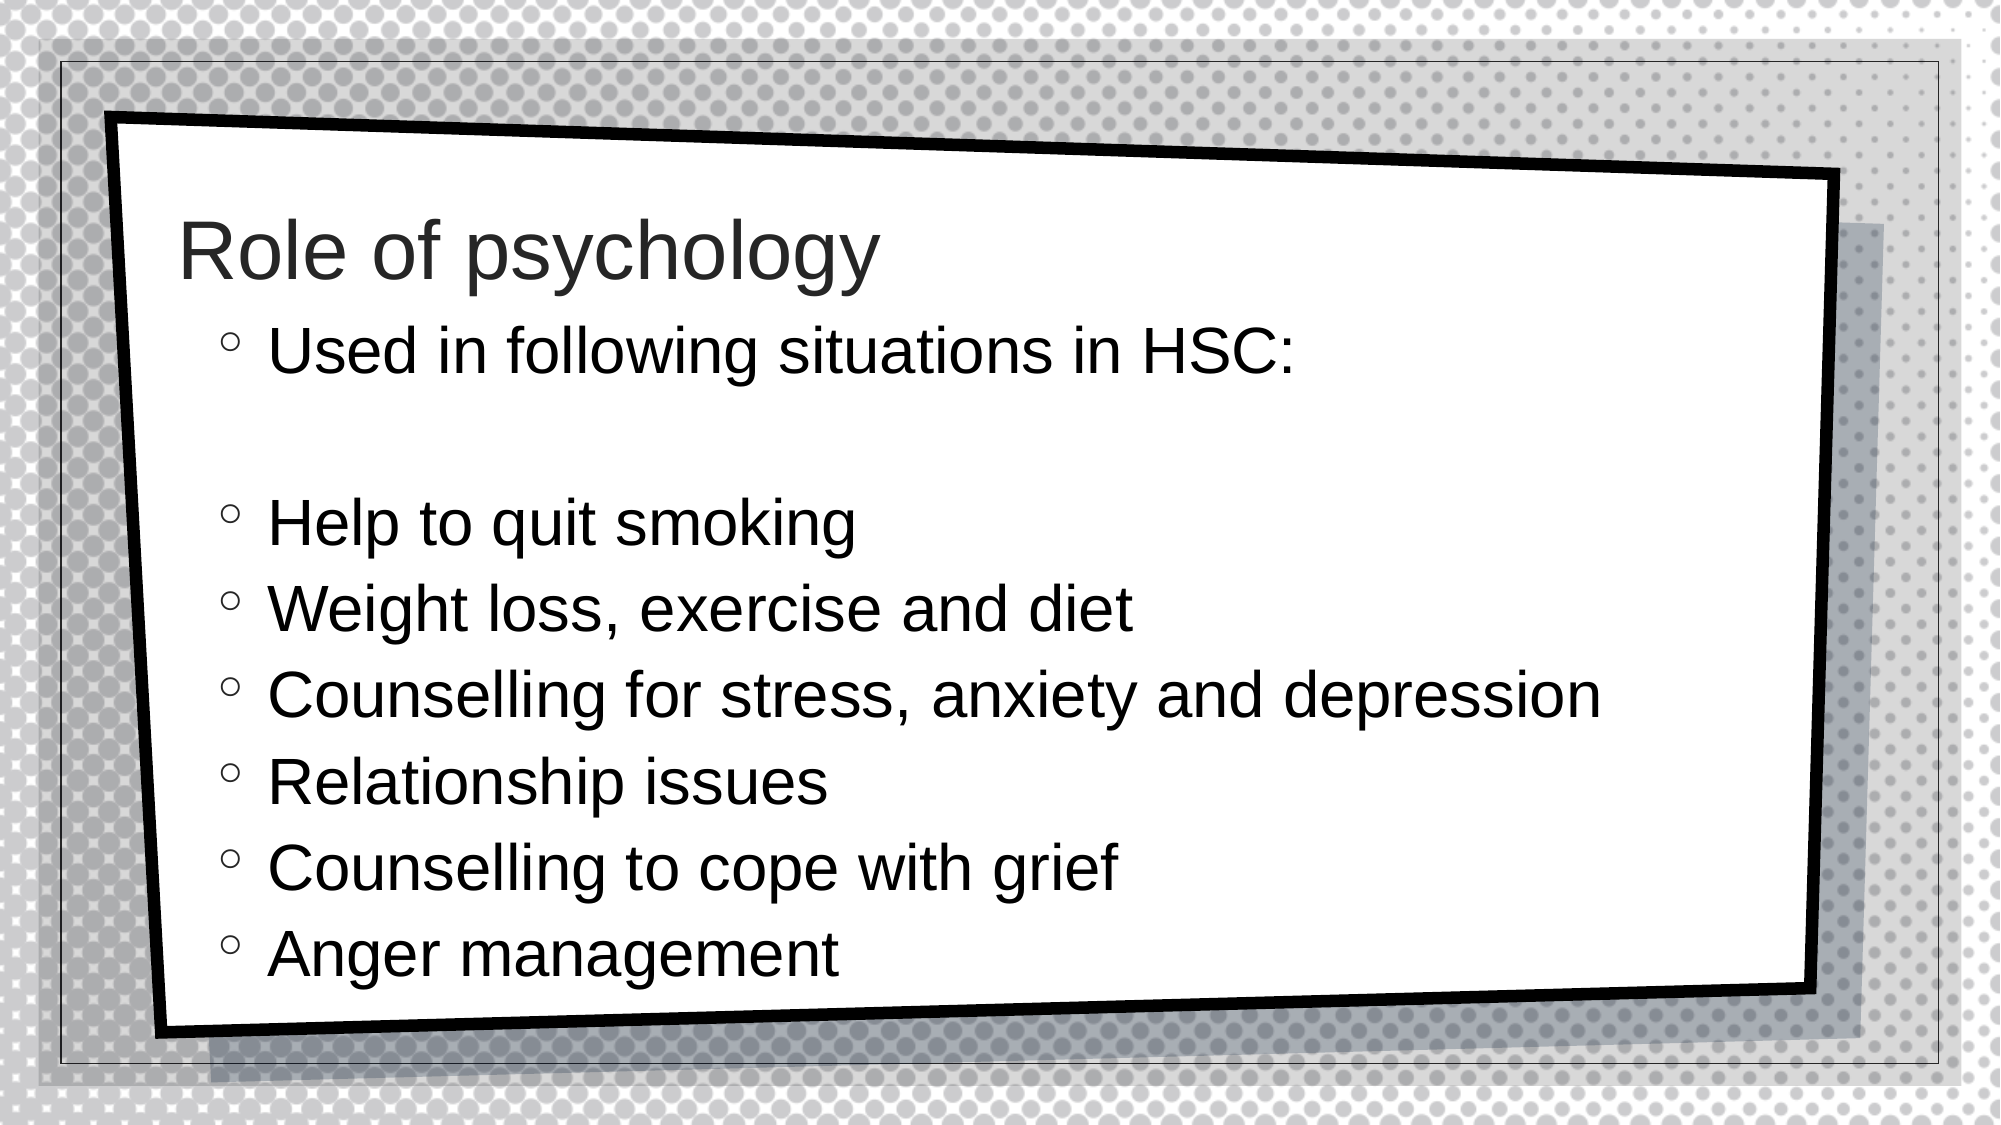

# Role of psychology
 Used in following situations in HSC:

 Help to quit smoking
 Weight loss, exercise and diet
 Counselling for stress, anxiety and depression
 Relationship issues
 Counselling to cope with grief
 Anger management